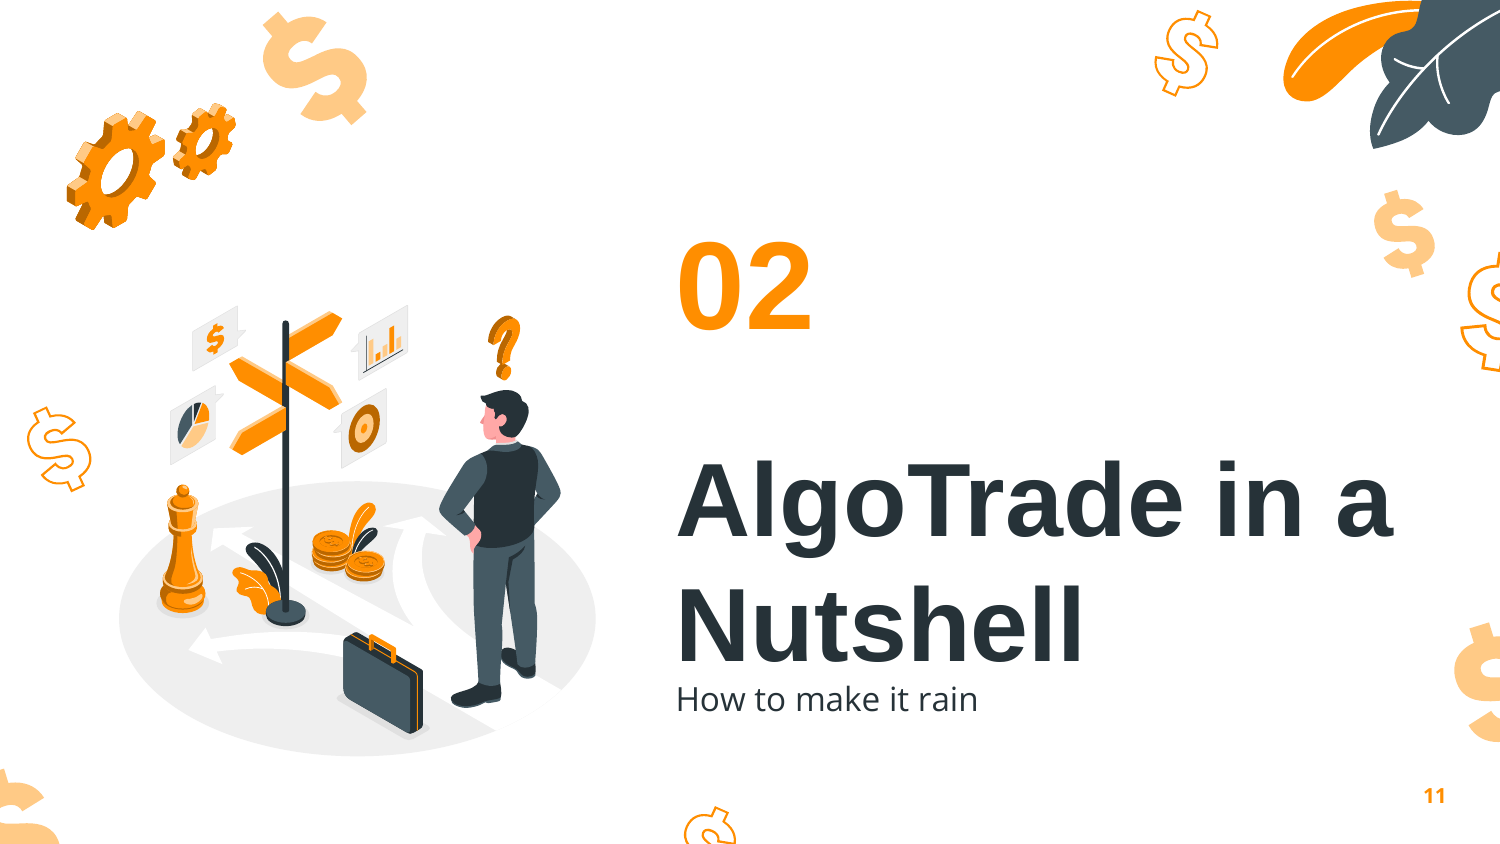

02

# AlgoTrade in a Nutshell
How to make it rain
11